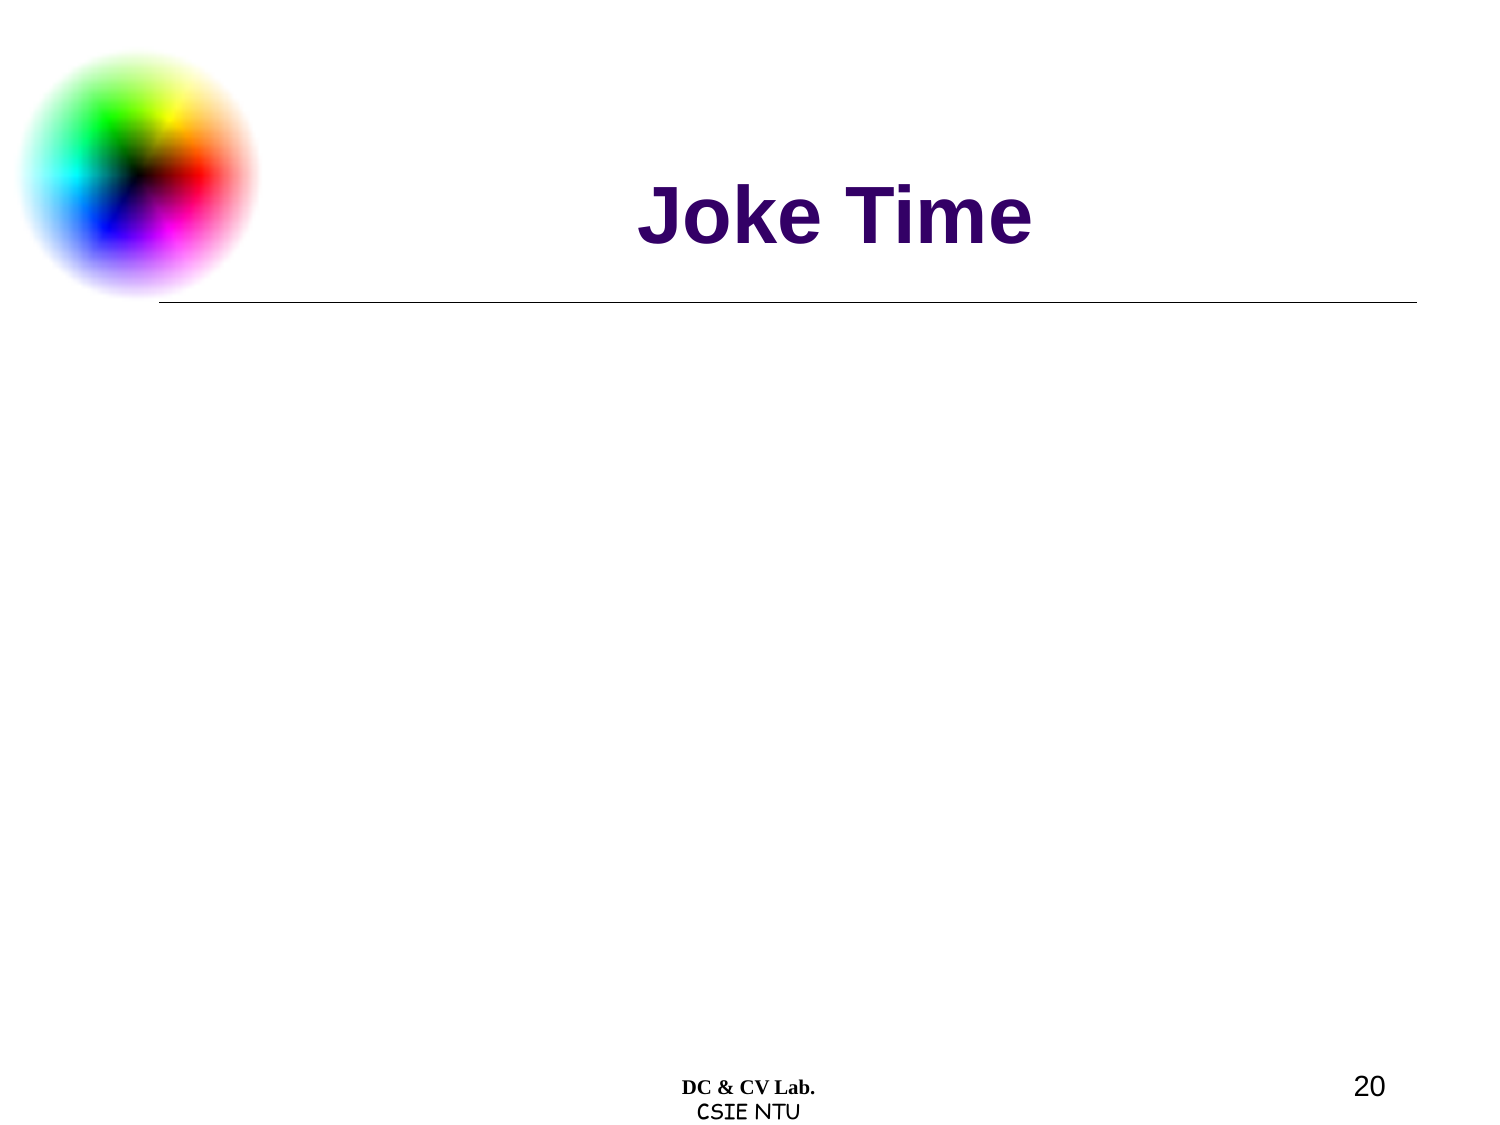

# Joke Time

20
DC & CV Lab.
CSIE NTU